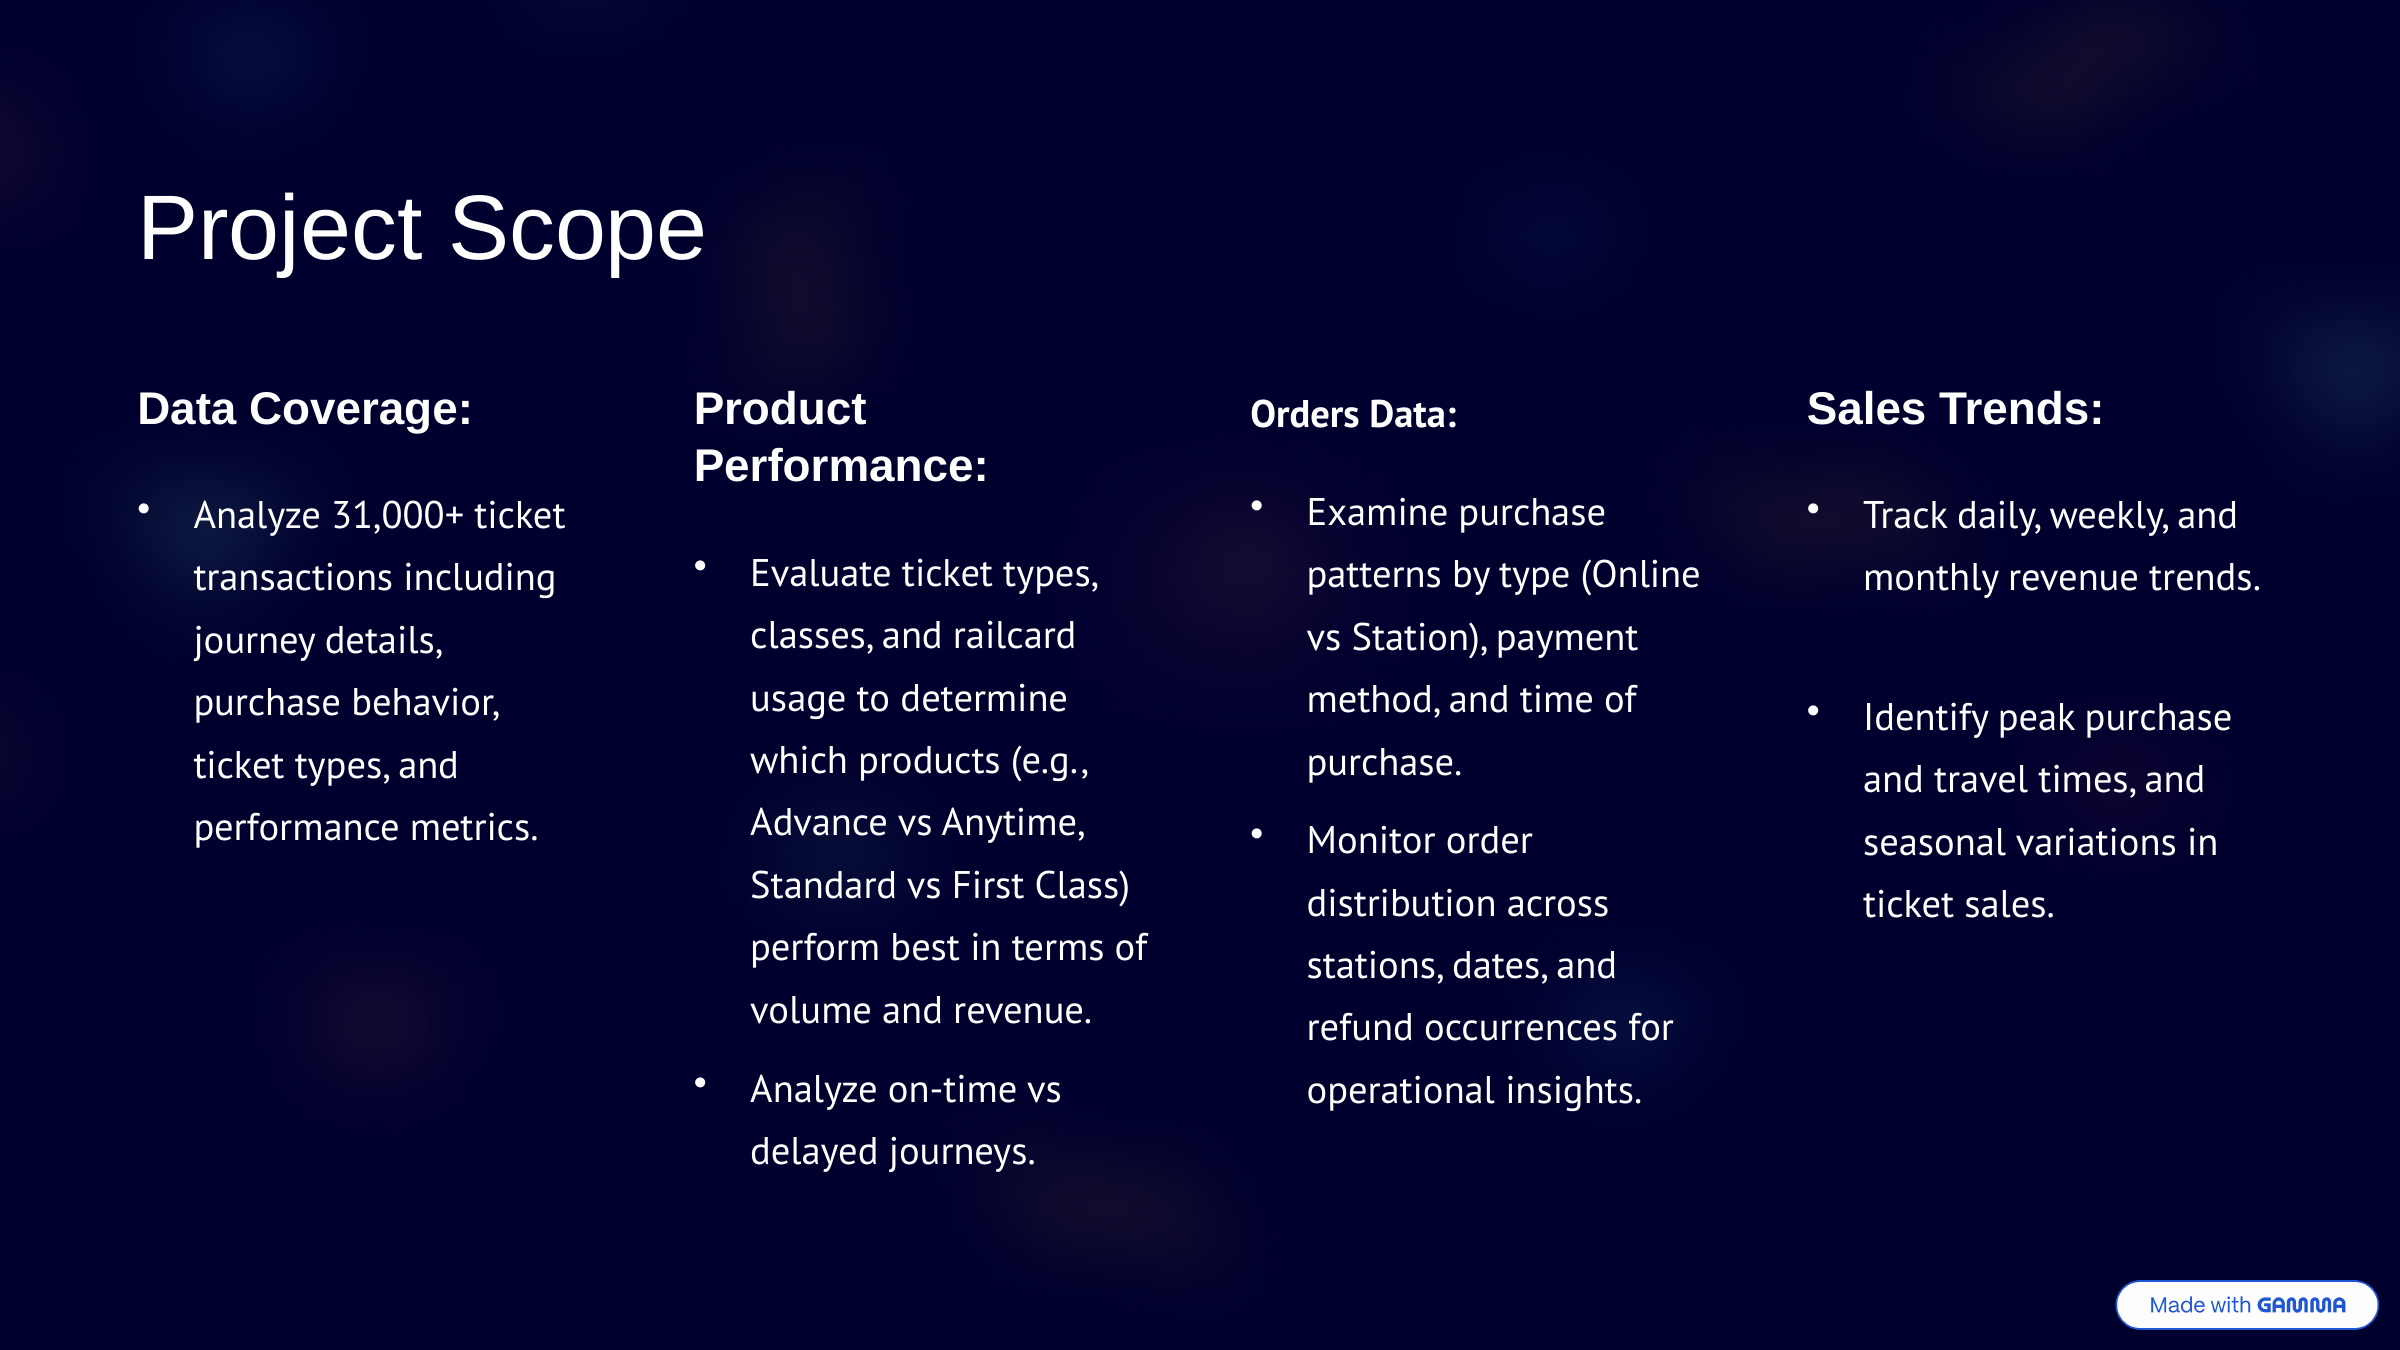

Project Scope
Orders Data:
Data Coverage:
Product Performance:
Sales Trends:
Examine purchase patterns by type (Online vs Station), payment method, and time of purchase.
Analyze 31,000+ ticket transactions including journey details, purchase behavior, ticket types, and performance metrics.
Track daily, weekly, and monthly revenue trends.
Evaluate ticket types, classes, and railcard usage to determine which products (e.g., Advance vs Anytime, Standard vs First Class) perform best in terms of volume and revenue.
Identify peak purchase and travel times, and seasonal variations in ticket sales.
Monitor order distribution across stations, dates, and refund occurrences for operational insights.
Analyze on-time vs delayed journeys.